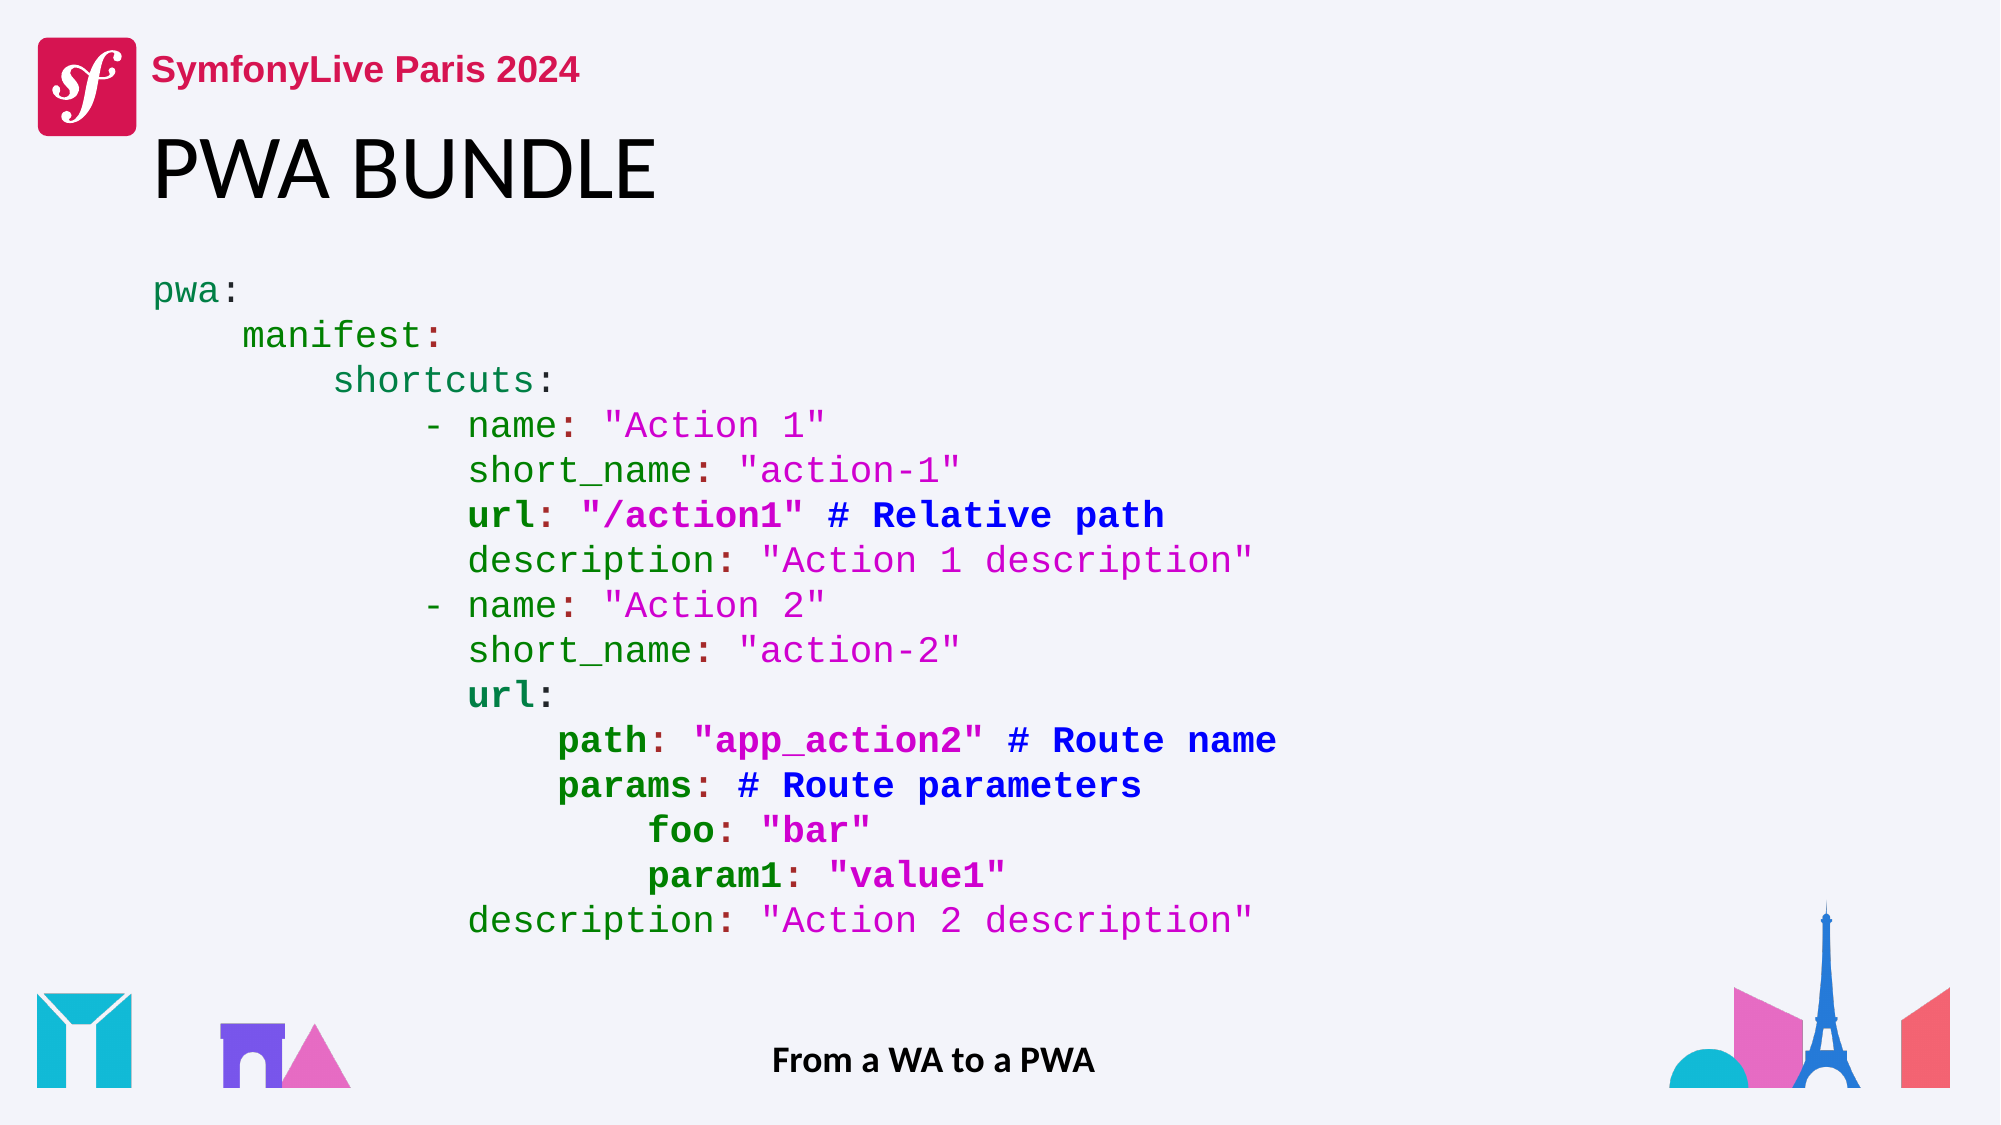

# PWA BUNDLE
pwa:
    manifest:
        shortcuts:
            - name: "Action 1"
              short_name: "action-1"
              url: "/action1" # Relative path
              description: "Action 1 description"
            - name: "Action 2"
              short_name: "action-2"
              url:
                  path: "app_action2" # Route name
                  params: # Route parameters
                      foo: "bar"
                      param1: "value1"
              description: "Action 2 description"